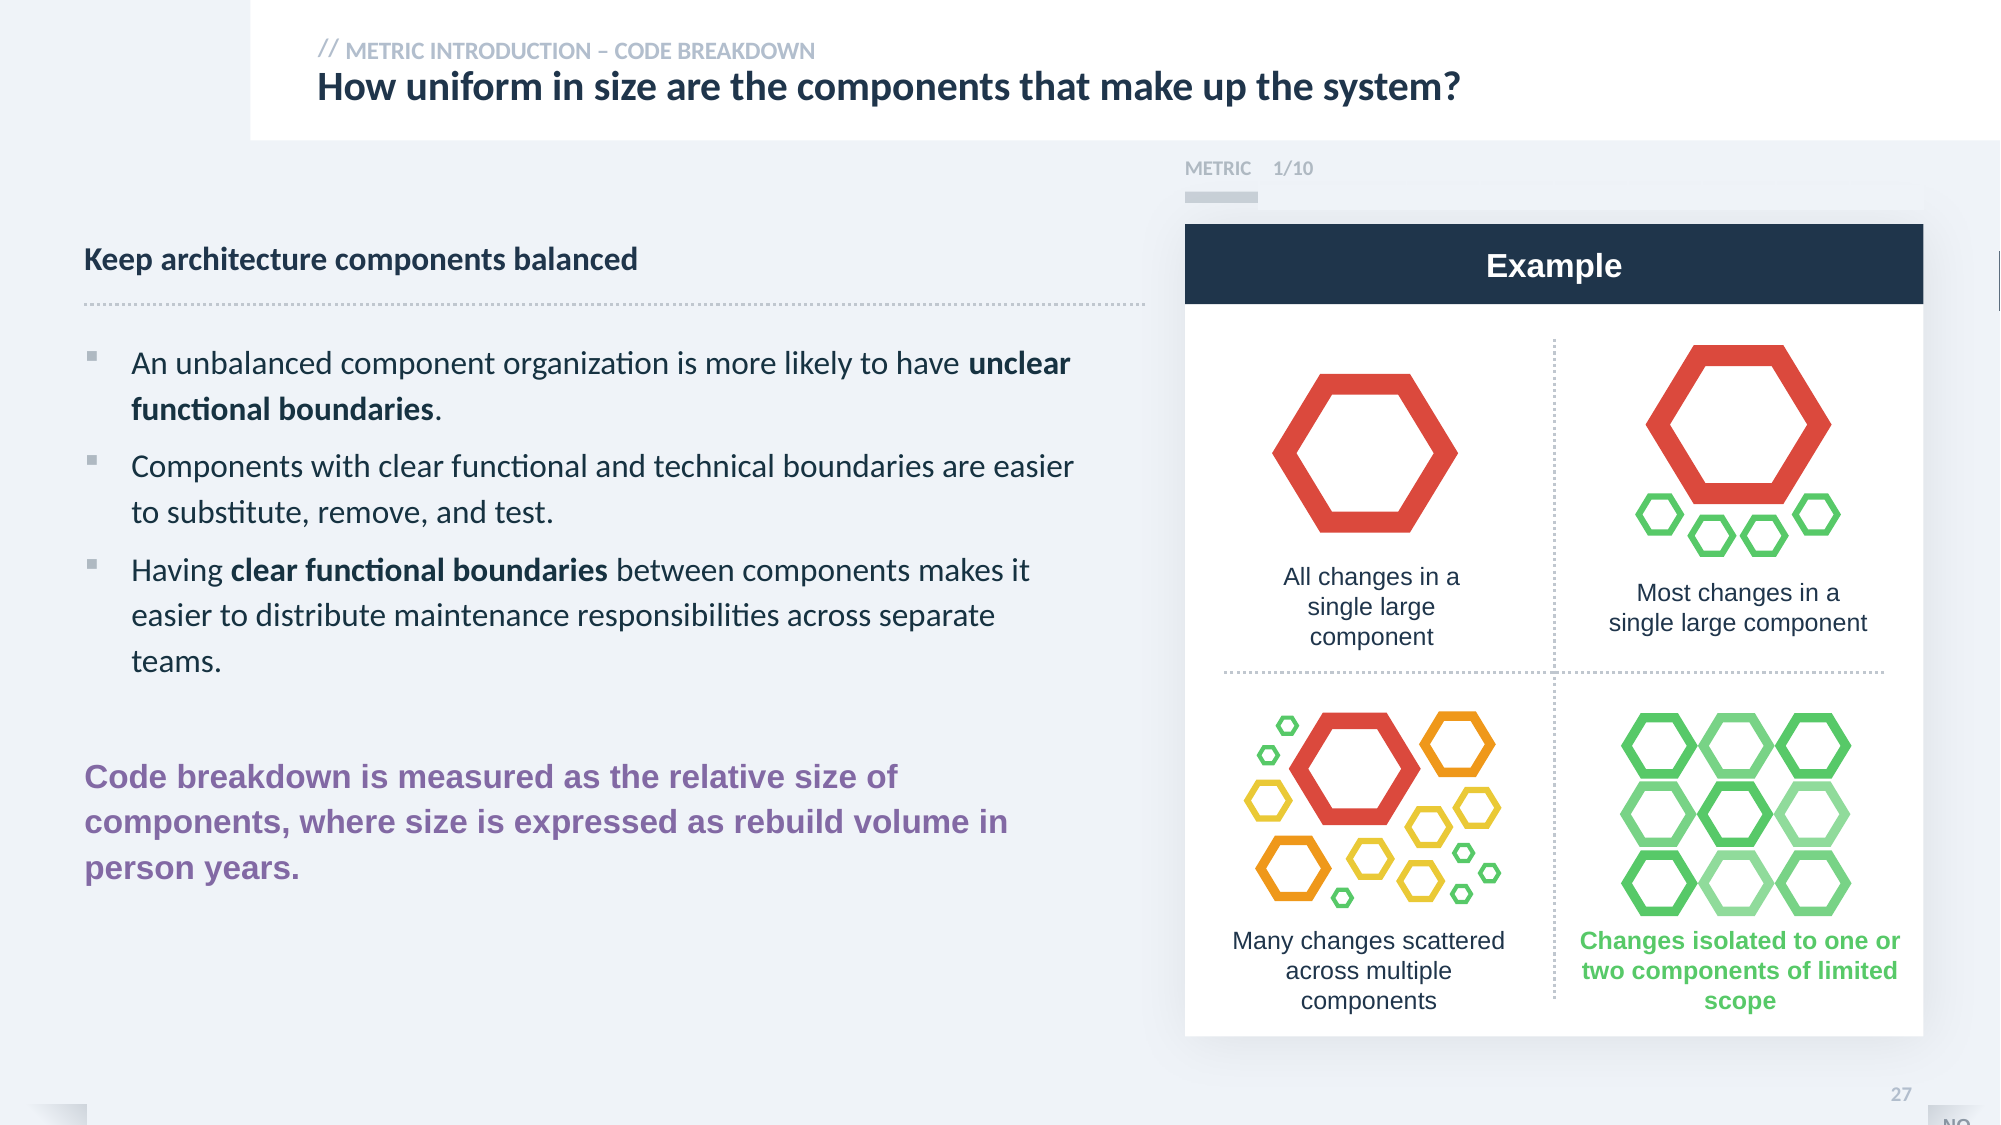

METRIC INTRODUCTION – Code Breakdown
# How uniform in size are the components that make up the system?
| METRIC | 1/10 |  |  |  |  |  |  |  |  |
| --- | --- | --- | --- | --- | --- | --- | --- | --- | --- |
|  |  |  |  |  |  |  |  |  |  |

Example
Keep architecture components balanced

An unbalanced component organization is more likely to have unclear functional boundaries.
Components with clear functional and technical boundaries are easier to substitute, remove, and test.
Having clear functional boundaries between components makes it easier to distribute maintenance responsibilities across separate teams.

Code breakdown is measured as the relative size of components, where size is expressed as rebuild volume in person years.

All changes in a single large component
Most changes in a single large component

Many changes scattered across multiple components
Changes isolated to one or two components of limited scope
27